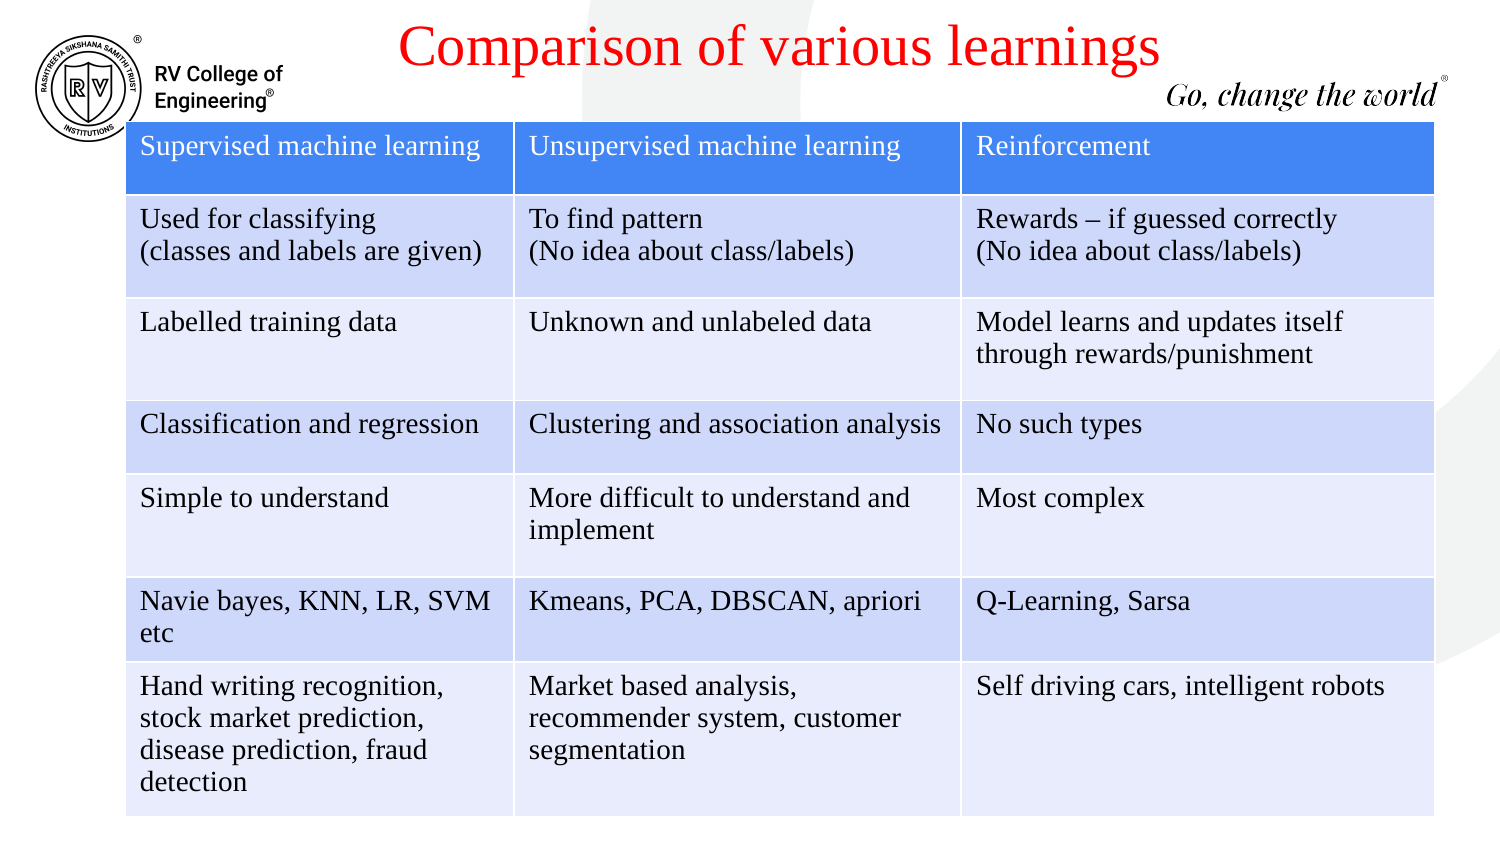

Comparison of various learnings
| Supervised machine learning | Unsupervised machine learning | Reinforcement |
| --- | --- | --- |
| Used for classifying (classes and labels are given) | To find pattern (No idea about class/labels) | Rewards – if guessed correctly (No idea about class/labels) |
| Labelled training data | Unknown and unlabeled data | Model learns and updates itself through rewards/punishment |
| Classification and regression | Clustering and association analysis | No such types |
| Simple to understand | More difficult to understand and implement | Most complex |
| Navie bayes, KNN, LR, SVM etc | Kmeans, PCA, DBSCAN, apriori | Q-Learning, Sarsa |
| Hand writing recognition, stock market prediction, disease prediction, fraud detection | Market based analysis, recommender system, customer segmentation | Self driving cars, intelligent robots |